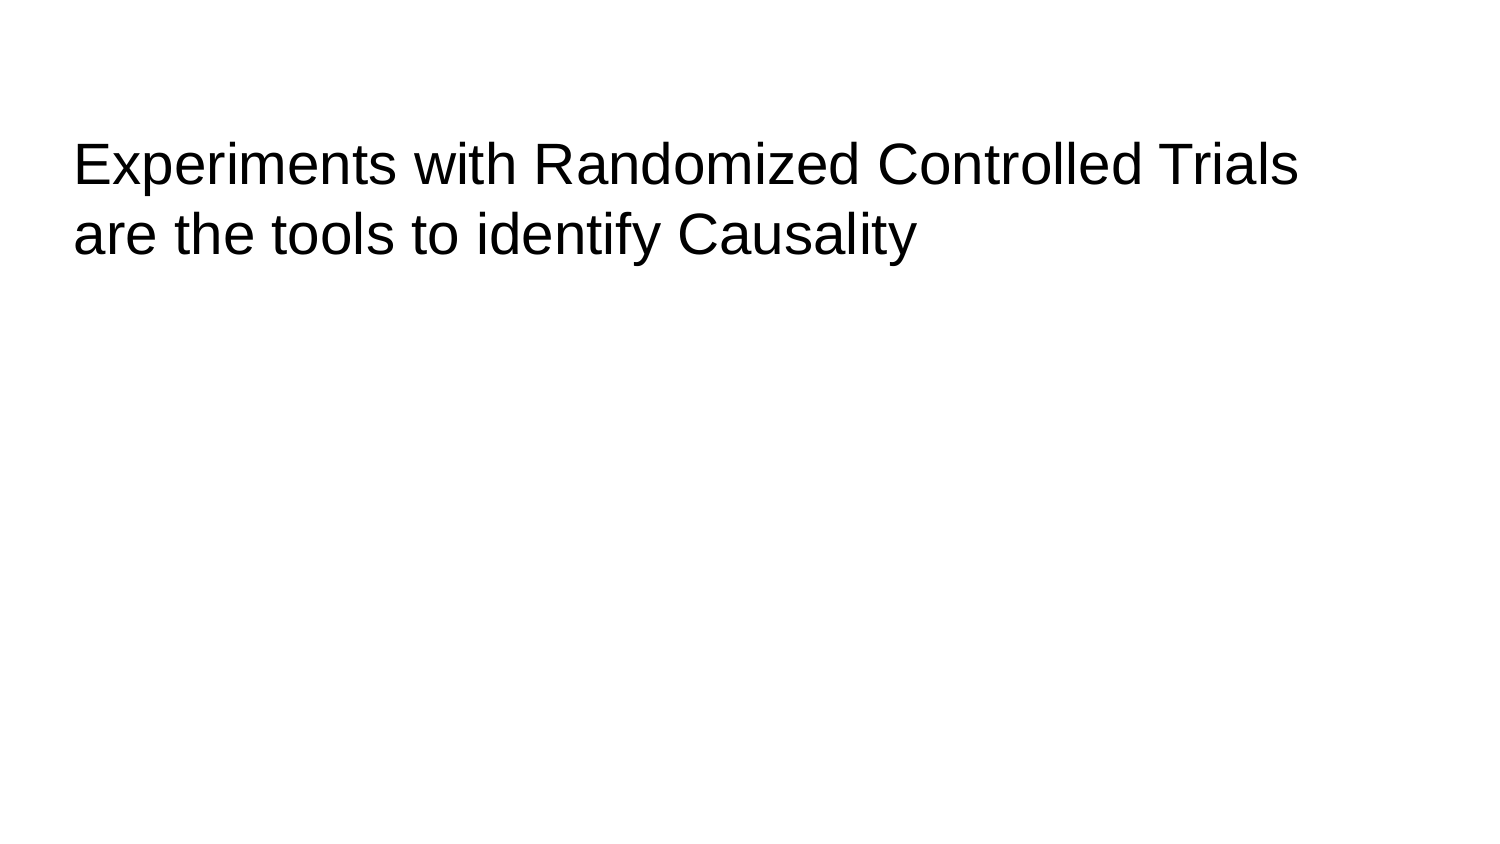

# Experiments with Randomized Controlled Trials
are the tools to identify Causality